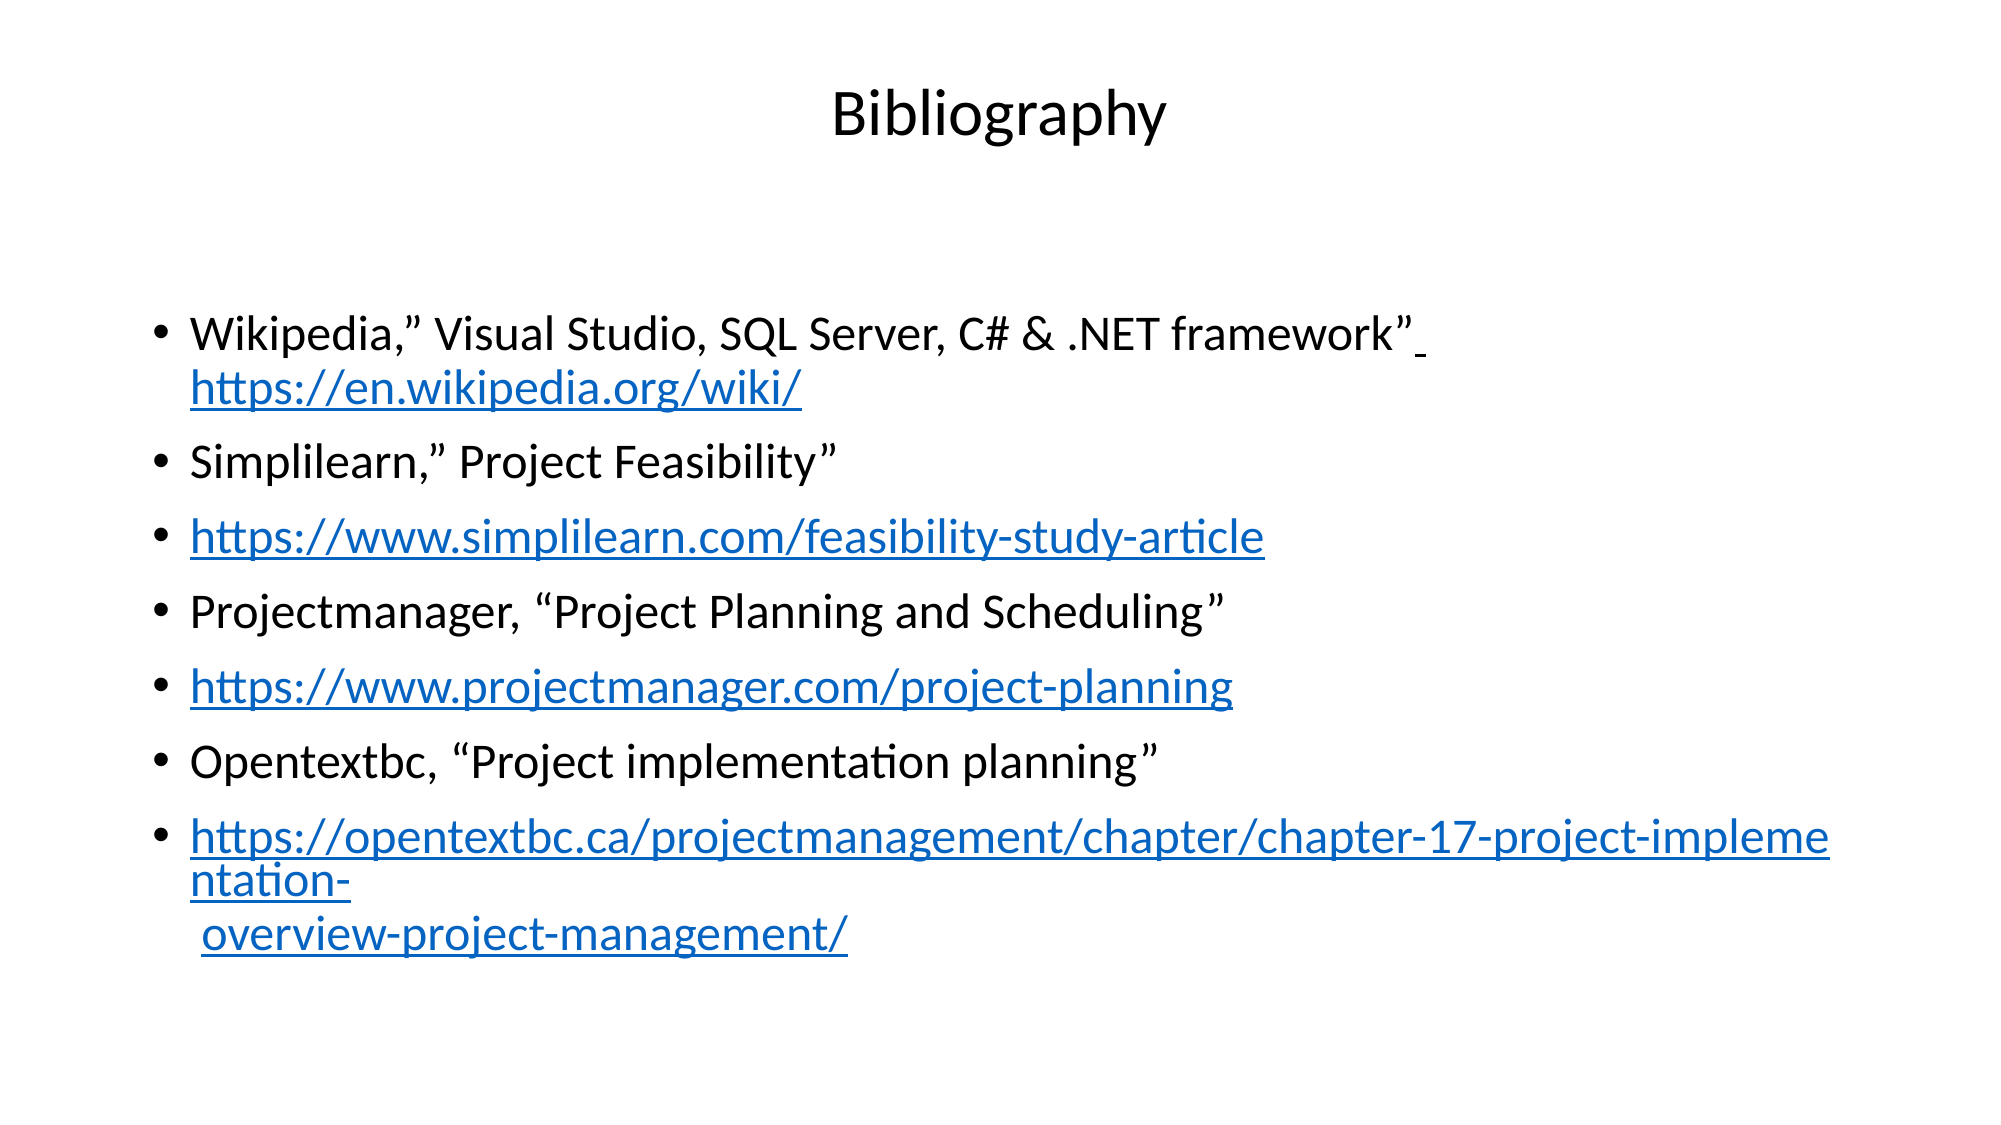

# Bibliography
Wikipedia,” Visual Studio, SQL Server, C# & .NET framework” https://en.wikipedia.org/wiki/
Simplilearn,” Project Feasibility”
https://www.simplilearn.com/feasibility-study-article
Projectmanager, “Project Planning and Scheduling”
https://www.projectmanager.com/project-planning
Opentextbc, “Project implementation planning”
https://opentextbc.ca/projectmanagement/chapter/chapter-17-project-implementation- overview-project-management/